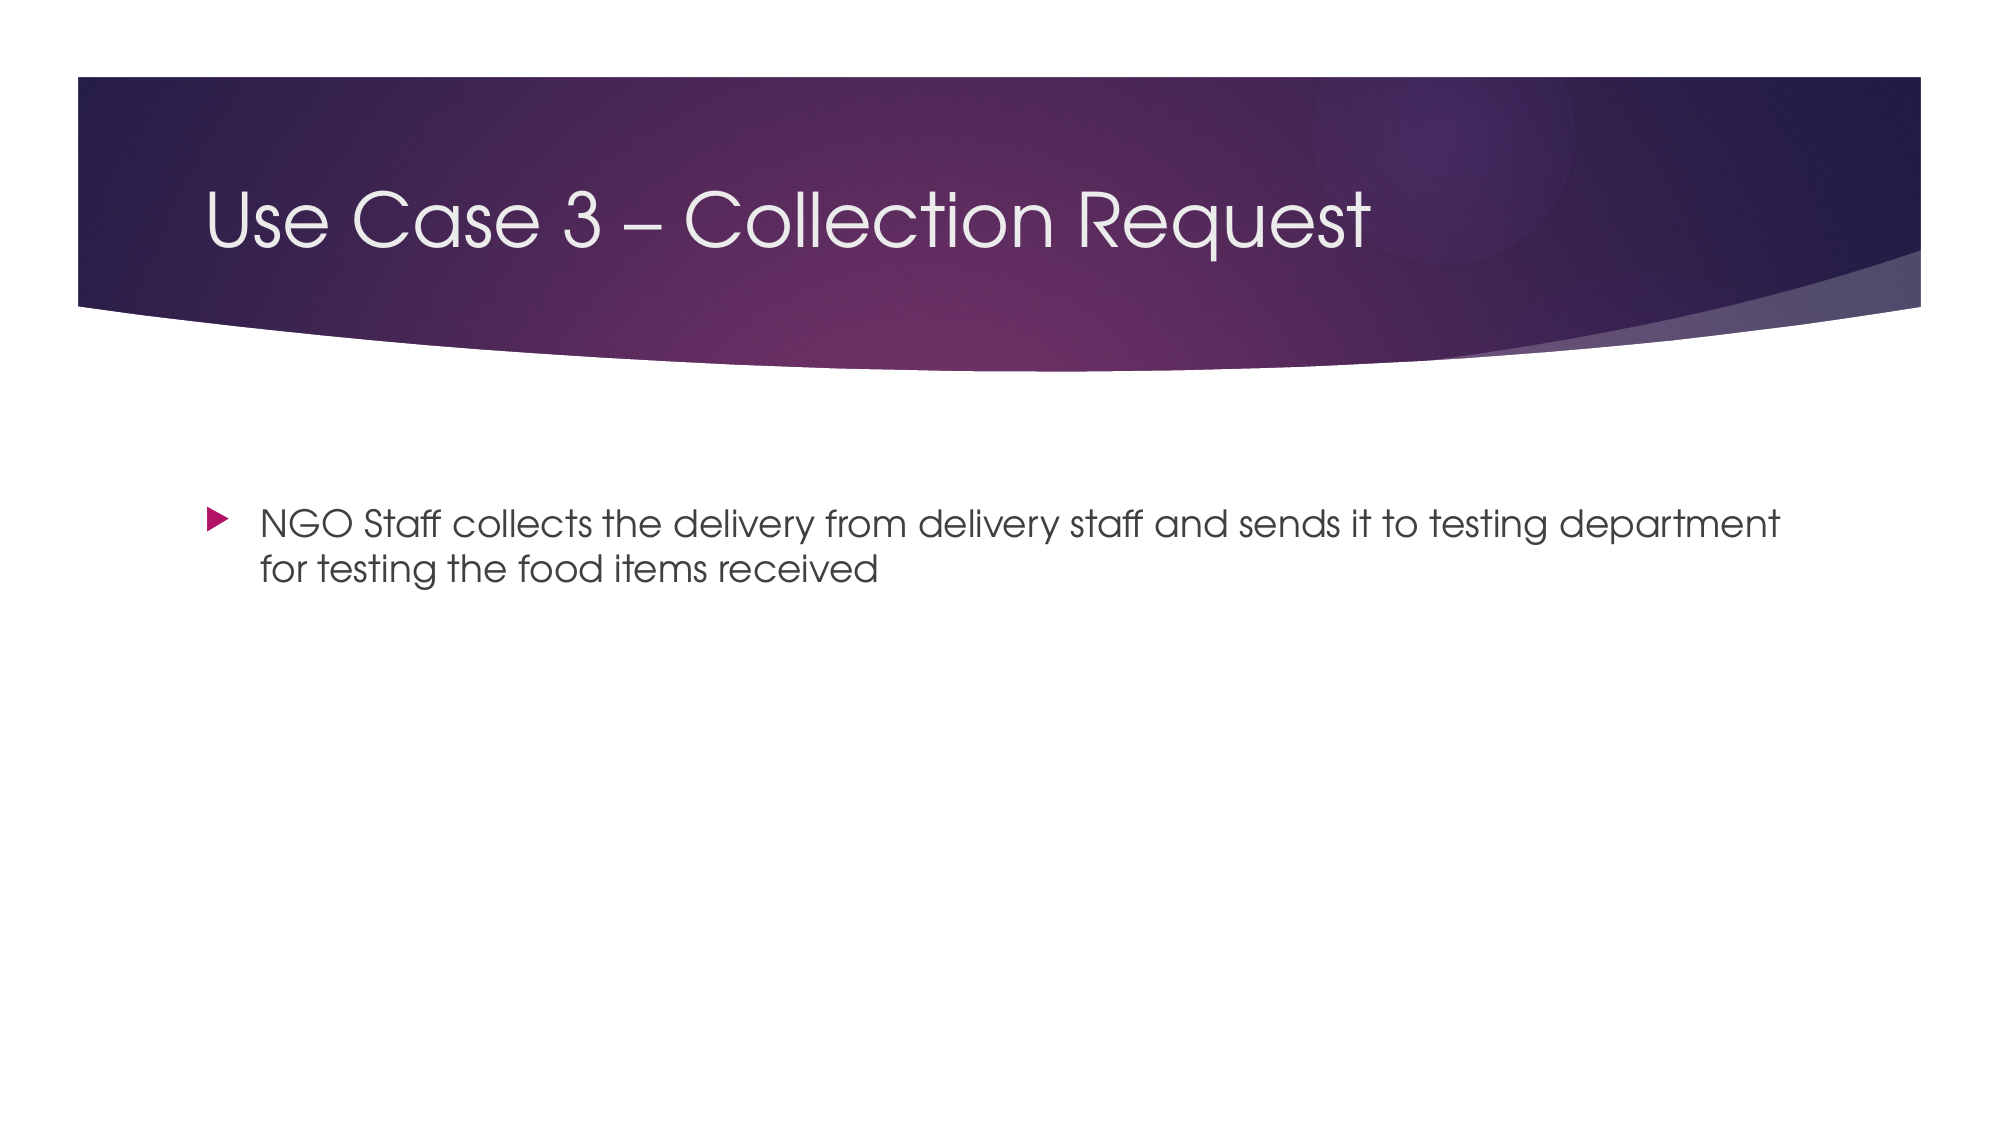

# Use Case 3 – Collection Request

NGO Staff collects the delivery from delivery staff and sends it to testing department for testing the food items received